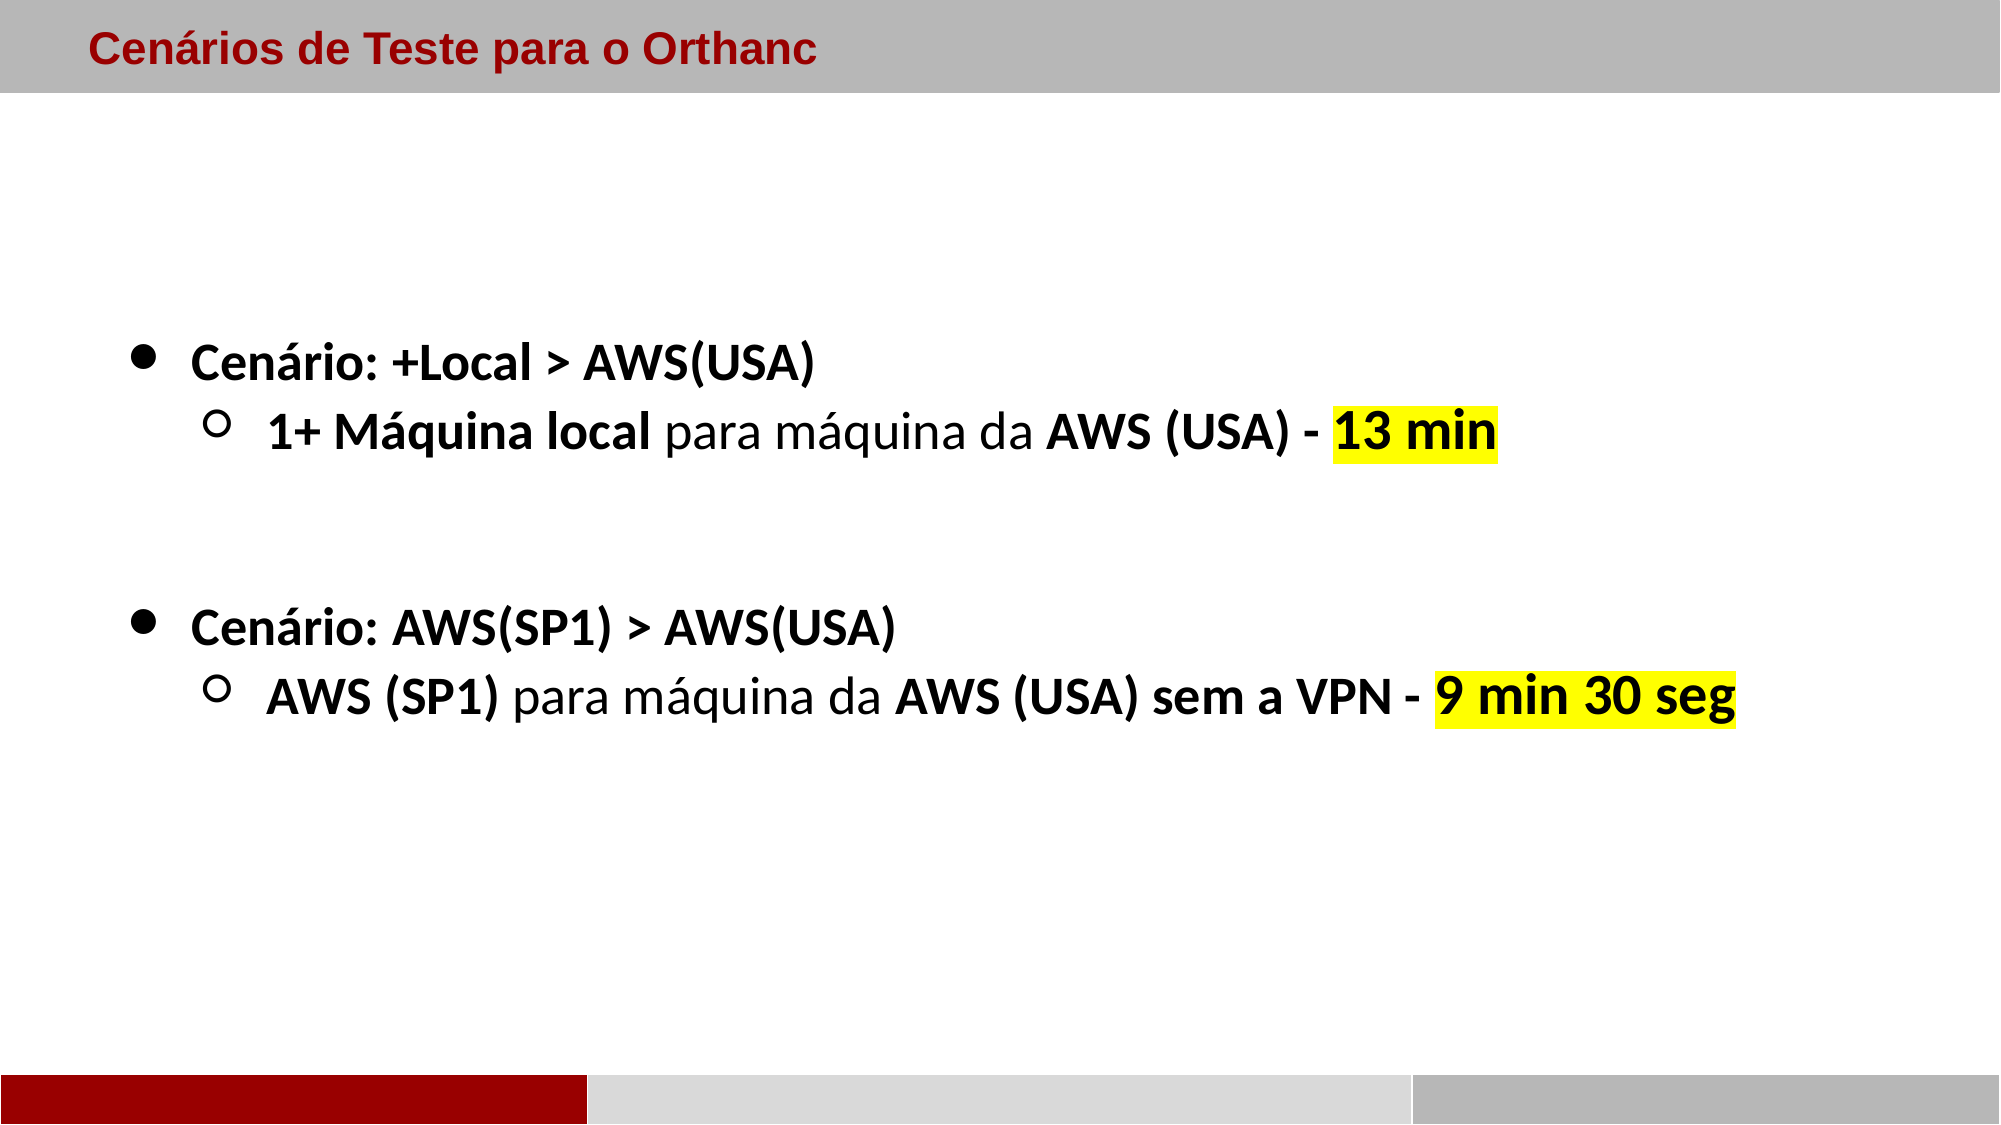

Cenários de Teste para o Orthanc
Cenário: +Local > AWS(USA)
1+ Máquina local para máquina da AWS (USA) - 13 min

Cenário: AWS(SP1) > AWS(USA)
AWS (SP1) para máquina da AWS (USA) sem a VPN - 9 min 30 seg